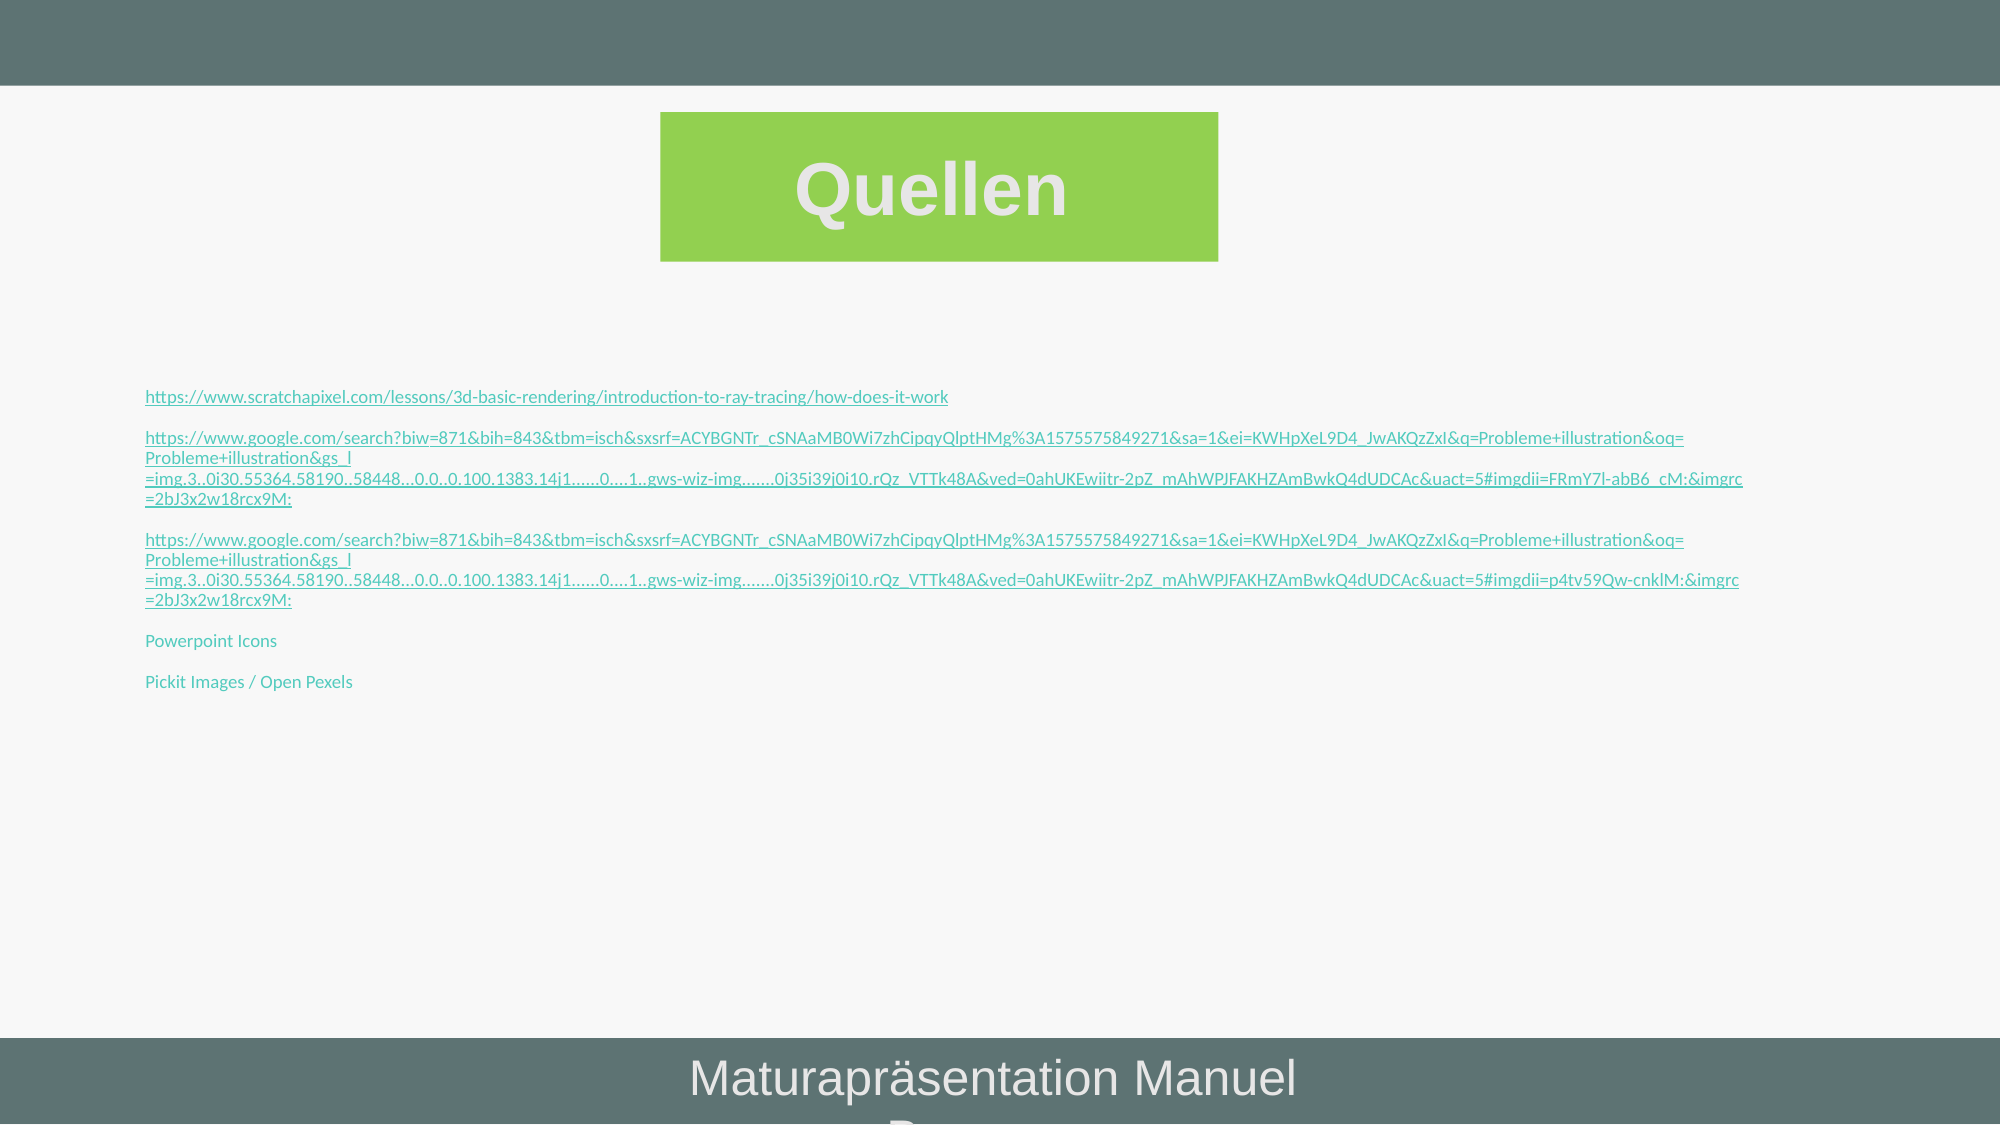

Quellen
https://www.scratchapixel.com/lessons/3d-basic-rendering/introduction-to-ray-tracing/how-does-it-work
https://www.google.com/search?biw=871&bih=843&tbm=isch&sxsrf=ACYBGNTr_cSNAaMB0Wi7zhCipqyQlptHMg%3A1575575849271&sa=1&ei=KWHpXeL9D4_JwAKQzZxI&q=Probleme+illustration&oq=Probleme+illustration&gs_l=img.3..0i30.55364.58190..58448...0.0..0.100.1383.14j1......0....1..gws-wiz-img.......0j35i39j0i10.rQz_VTTk48A&ved=0ahUKEwiitr-2pZ_mAhWPJFAKHZAmBwkQ4dUDCAc&uact=5#imgdii=FRmY7l-abB6_cM:&imgrc=2bJ3x2w18rcx9M:
https://www.google.com/search?biw=871&bih=843&tbm=isch&sxsrf=ACYBGNTr_cSNAaMB0Wi7zhCipqyQlptHMg%3A1575575849271&sa=1&ei=KWHpXeL9D4_JwAKQzZxI&q=Probleme+illustration&oq=Probleme+illustration&gs_l=img.3..0i30.55364.58190..58448...0.0..0.100.1383.14j1......0....1..gws-wiz-img.......0j35i39j0i10.rQz_VTTk48A&ved=0ahUKEwiitr-2pZ_mAhWPJFAKHZAmBwkQ4dUDCAc&uact=5#imgdii=p4tv59Qw-cnklM:&imgrc=2bJ3x2w18rcx9M:
Powerpoint Icons
Pickit Images / Open Pexels

Maturapräsentation Manuel Baumann